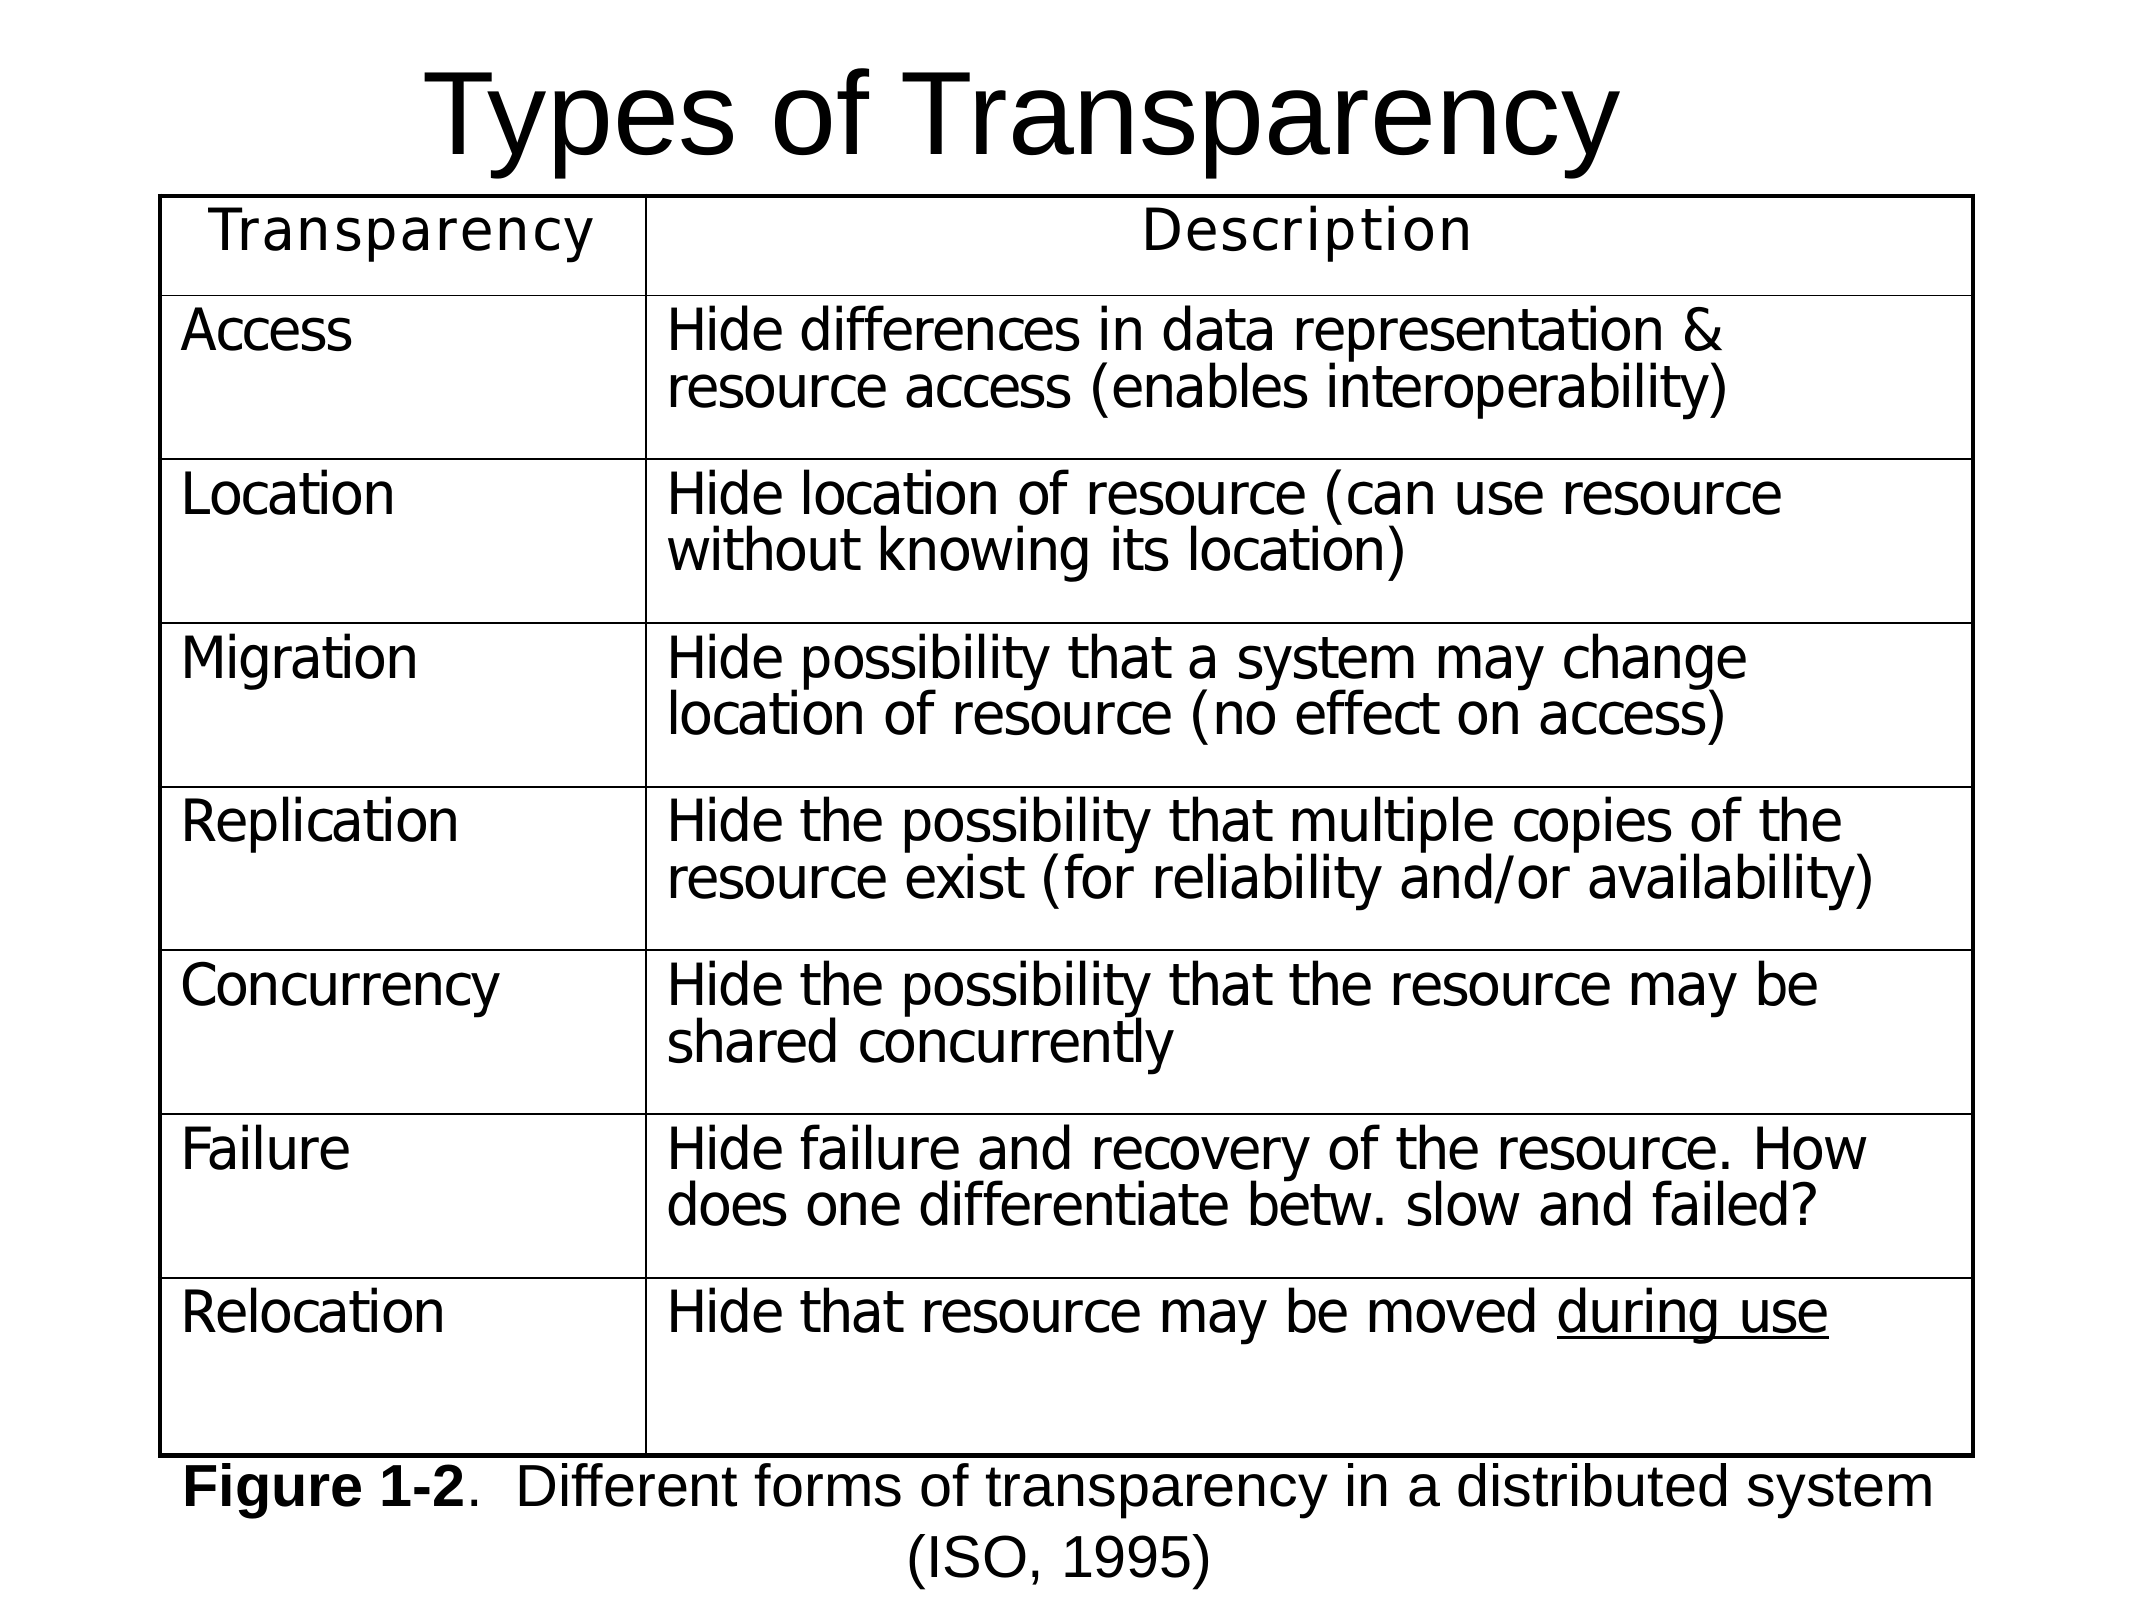

# Types of Transparency
| Transparency | Description |
| --- | --- |
| Access | Hide differences in data representation & resource access (enables interoperability) |
| Location | Hide location of resource (can use resource without knowing its location) |
| Migration | Hide possibility that a system may change location of resource (no effect on access) |
| Replication | Hide the possibility that multiple copies of the resource exist (for reliability and/or availability) |
| Concurrency | Hide the possibility that the resource may be shared concurrently |
| Failure | Hide failure and recovery of the resource. How does one differentiate betw. slow and failed? |
| Relocation | Hide that resource may be moved during use |
Figure 1-2.  Different forms of transparency in a distributed system (ISO, 1995)